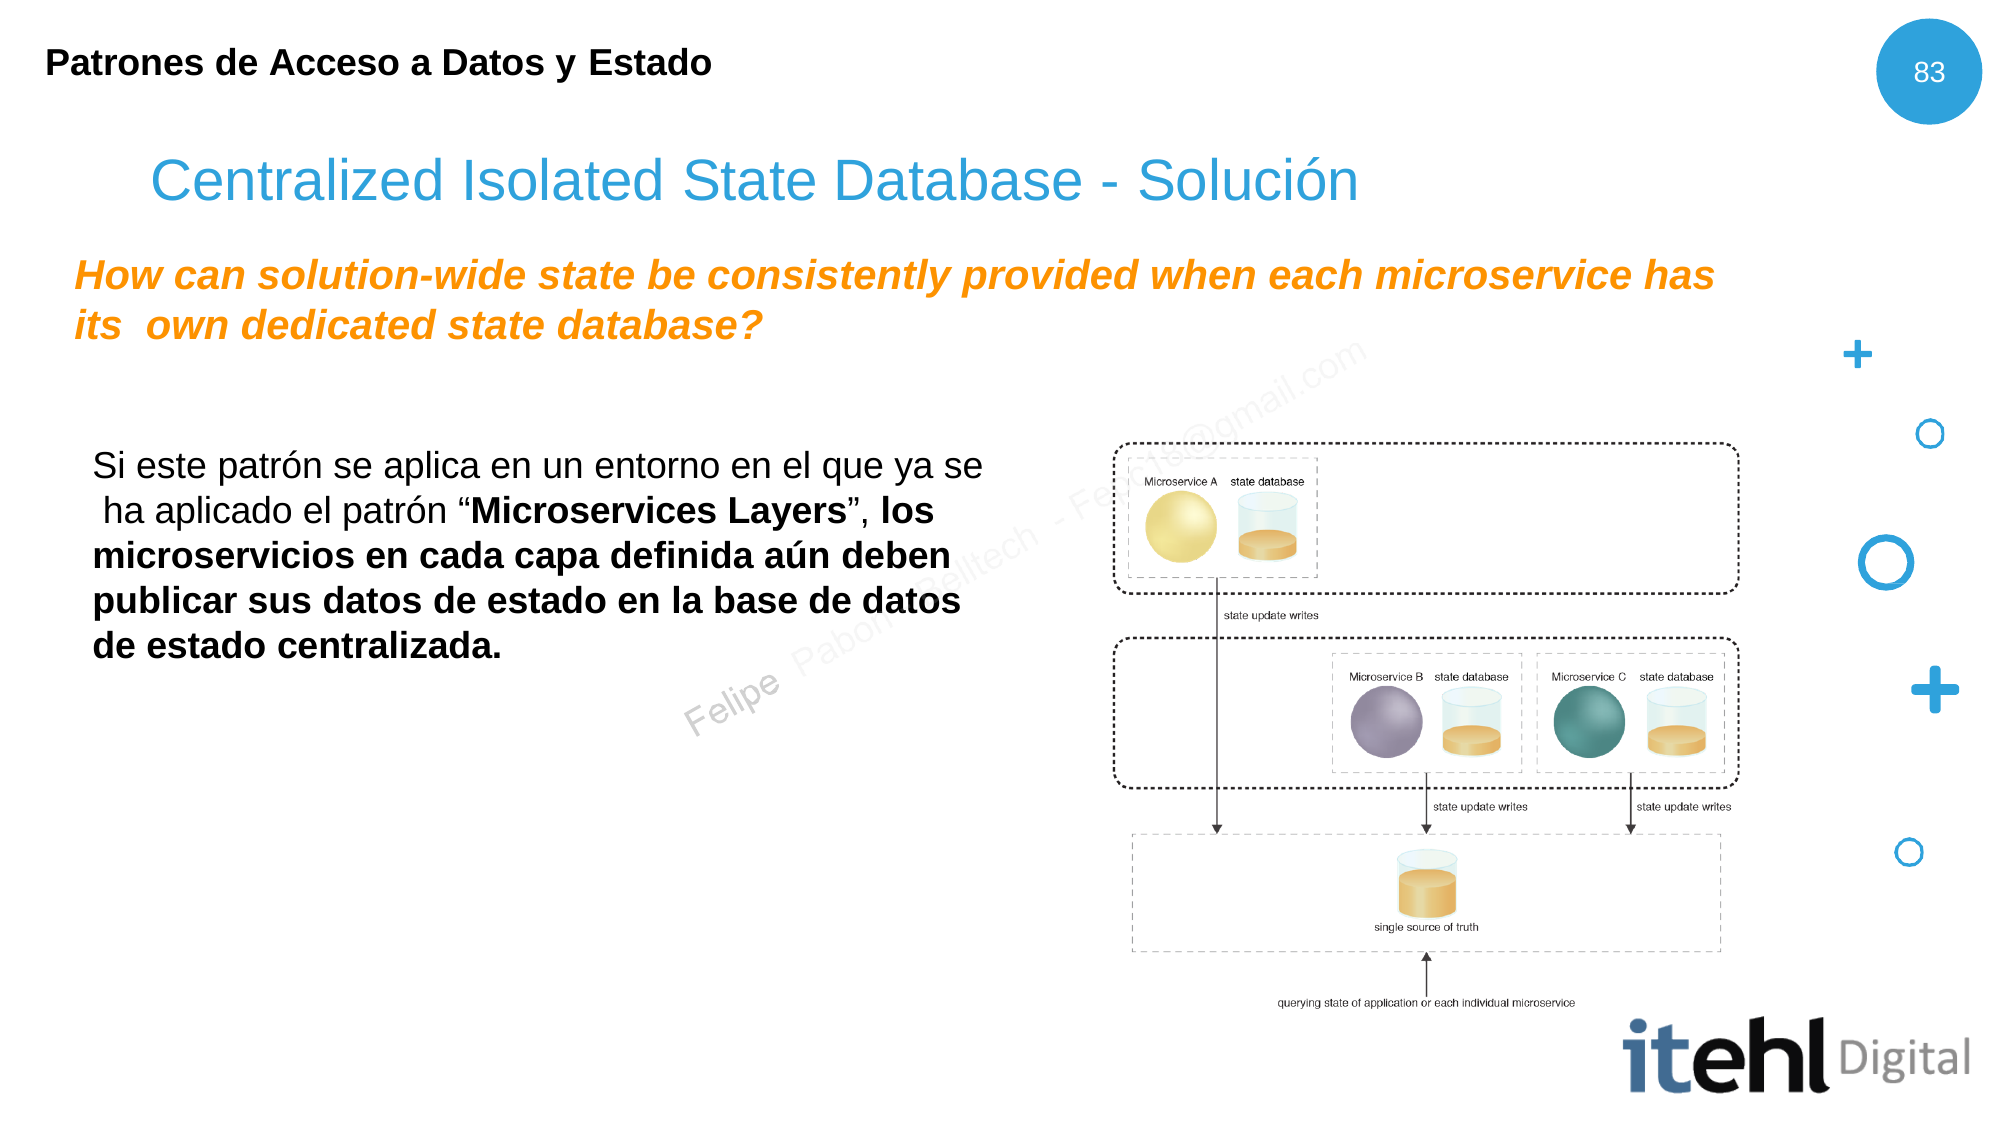

Patrones de Acceso a Datos y Estado
83
# Centralized Isolated State Database - Solución
How can solution-wide state be consistently provided when each microservice has its  own dedicated state database?

Si este patrón se aplica en un entorno en el que ya se  ha aplicado el patrón “Microservices Layers”, los  microservicios en cada capa definida aún deben  publicar sus datos de estado en la base de datos  de estado centralizada.